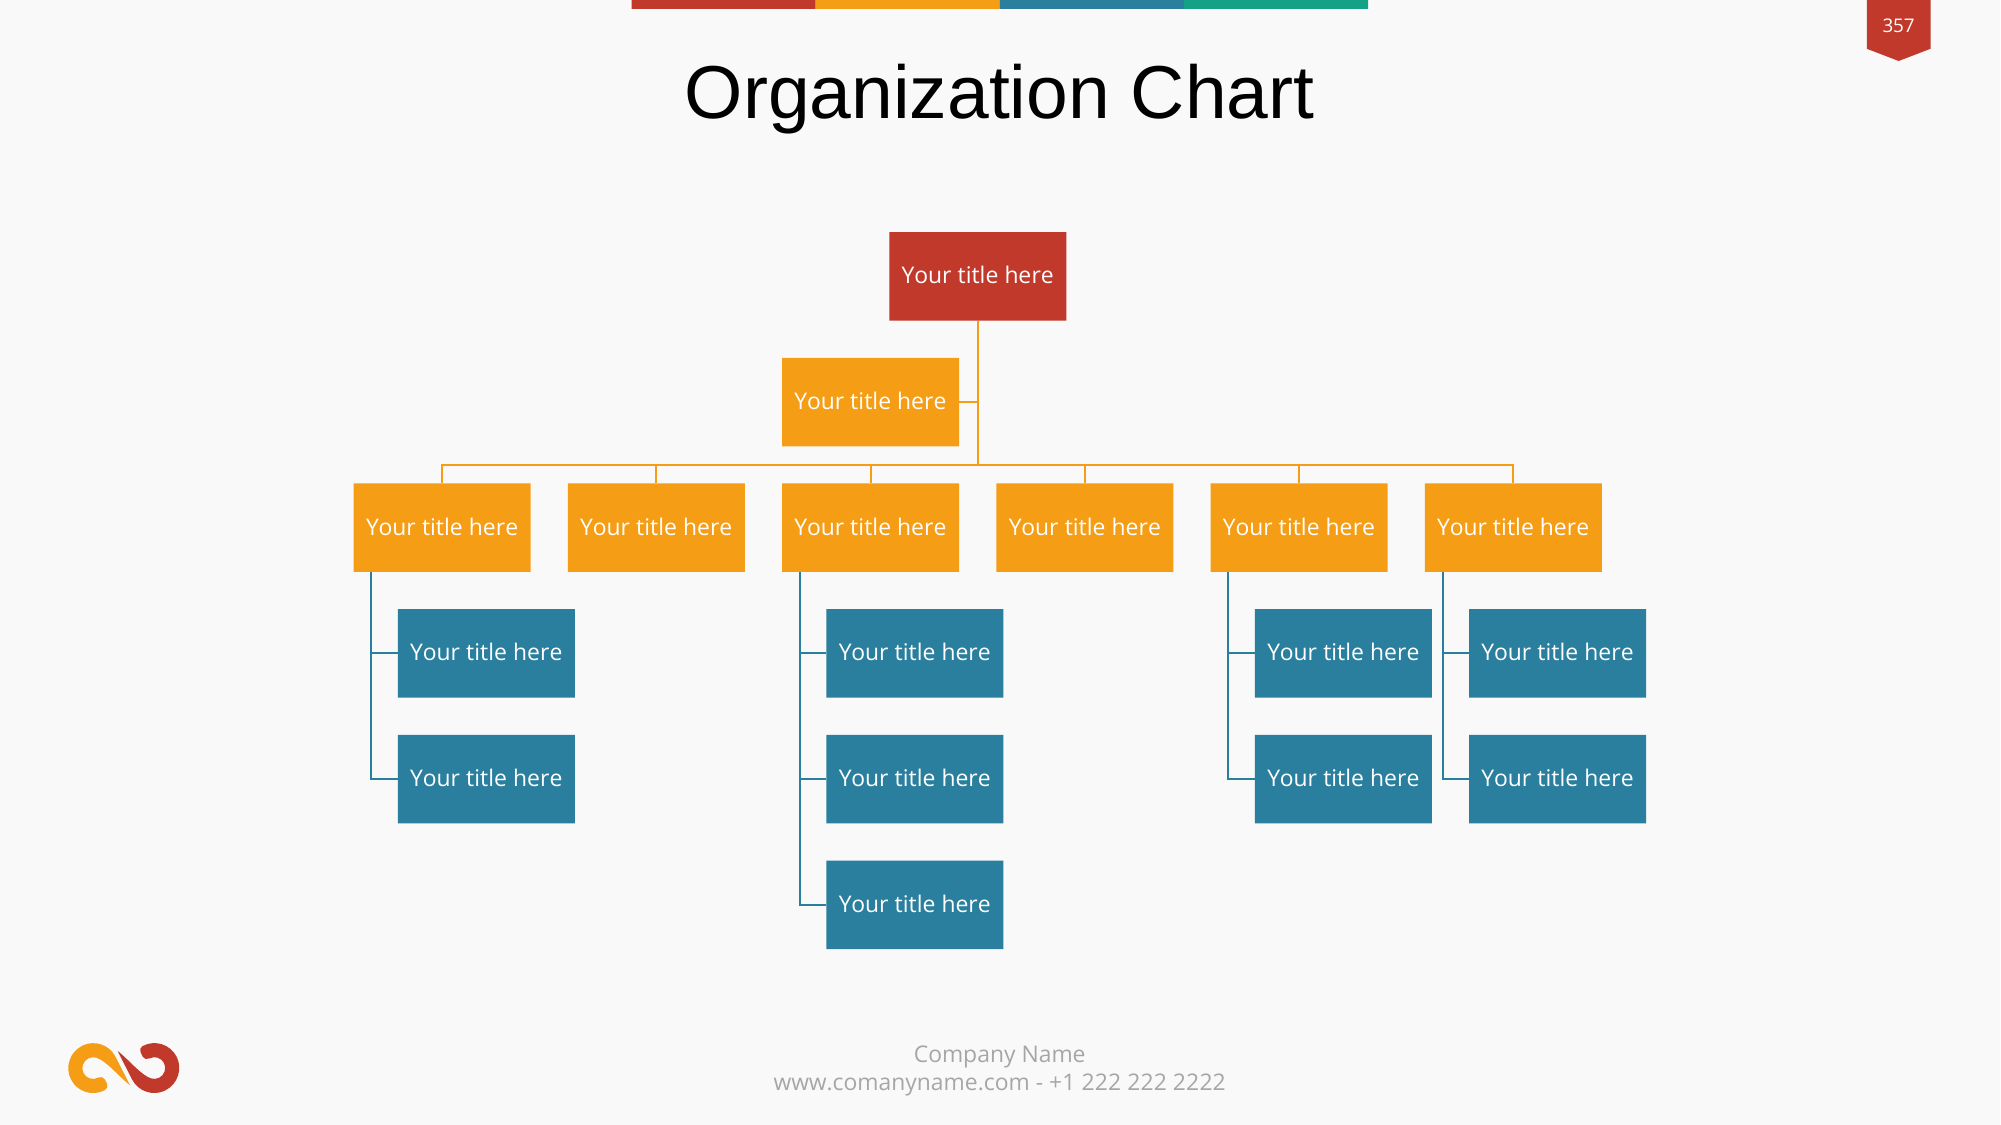

Organization Chart
Your title here
Your title here
Your title here
Your title here
Your title here
Your title here
Your title here
Your title here
Your title here
Your title here
Your title here
Your title here
Your title here
Your title here
Your title here
Your title here
Your title here